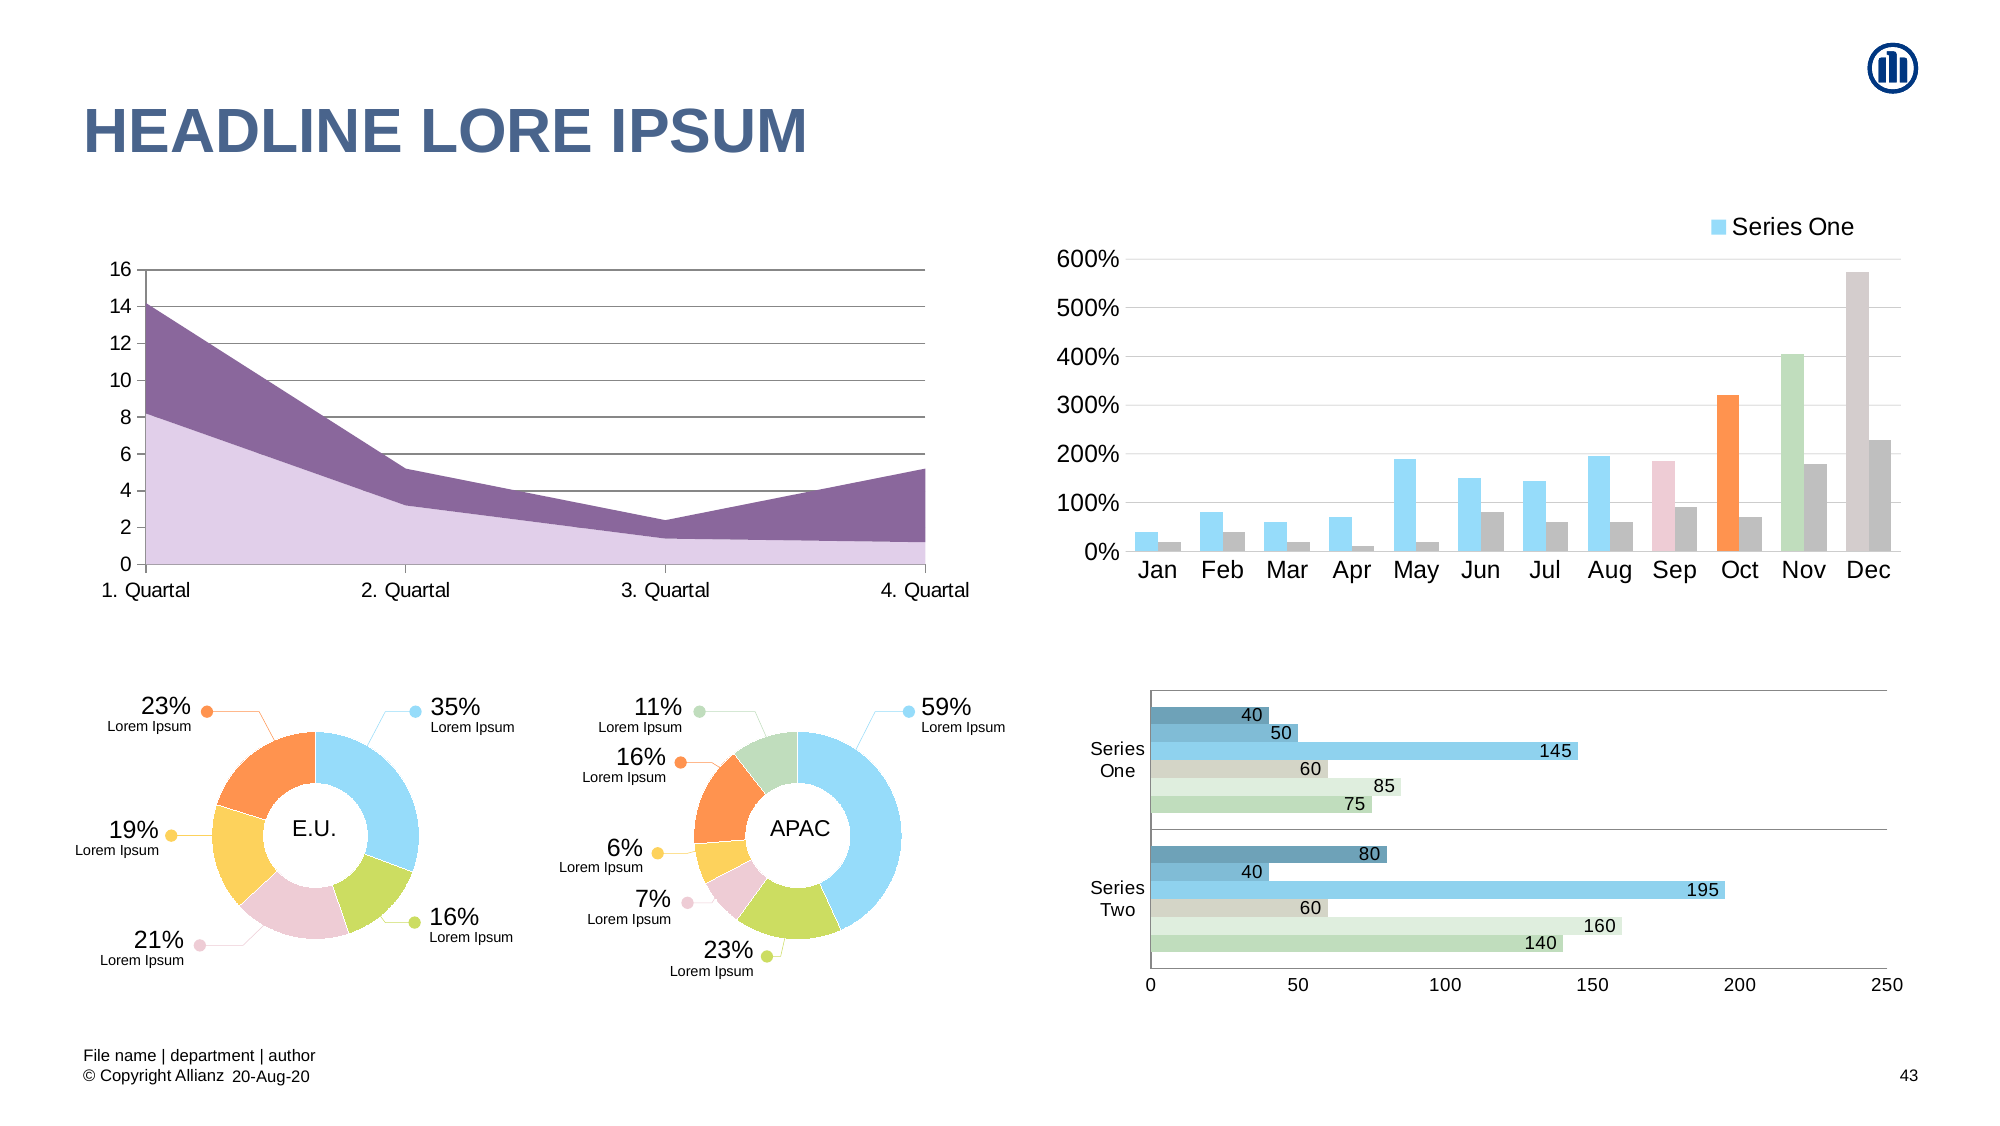

# Headline Lore Ipsum

### Chart

| Category | Series One | Series Two |
|---|---|---|
| Jan | 40.0 | 20.0 |
| Feb | 80.0 | 40.0 |
| Mar | 60.0 | 20.0 |
| Apr | 70.0 | 10.0 |
| May | 190.0 | 20.0 |
| Jun | 150.0 | 80.0 |
| Jul | 145.0 | 60.0 |
| Aug | 195.0 | 60.0 |
| Sep | 185.0 | 90.0 |
| Oct | 320.0 | 70.0 |
| Nov | 405.0 | 180.0 |
| Dec | 574.0 | 229.0 |

### Chart

| Category | Verkauf | Spalte1 |
|---|---|---|
| 1. Quartal | 8.200000000000001 | 6.0 |
| 2. Quartal | 3.2 | 2.0 |
| 3. Quartal | 1.4 | 1.0 |
| 4. Quartal | 1.2 | 4.0 |

### Chart

| Category | Column 1 | Column 2 | Column 3 | Column 4 | Column 5 | Column 6 |
|---|---|---|---|---|---|---|
| Series One | 40.0 | 50.0 | 145.0 | 60.0 | 85.0 | 75.0 |
| Series Two | 80.0 | 40.0 | 195.0 | 60.0 | 160.0 | 140.0 |

### Chart

| Category | Sales |
|---|---|
| 1st Qtr | 0.35 |
| 2nd Qtr | 0.16 |
| 3rd Qtr | 0.21 |
| 4th Qtr | 0.19 |

### Chart

| Category | Sales |
|---|---|
| 1st Qtr | 8.200000000000001 |
| 2nd Qtr | 3.2 |
| 3rd Qtr | 1.4 |
| 4th Qtr | 1.2 |
| 1st Qtr | 3.0 |
| 2nd Qtr | 2.0 |
23%
Lorem Ipsum
35%
Lorem Ipsum
11%
Lorem Ipsum
59%
Lorem Ipsum

16%
Lorem Ipsum

APAC
E.U.
19%
Lorem Ipsum
6%
Lorem Ipsum

7%
Lorem Ipsum

16%
Lorem Ipsum

21%
Lorem Ipsum
23%
Lorem Ipsum
File name | department | author
43
20-Aug-20